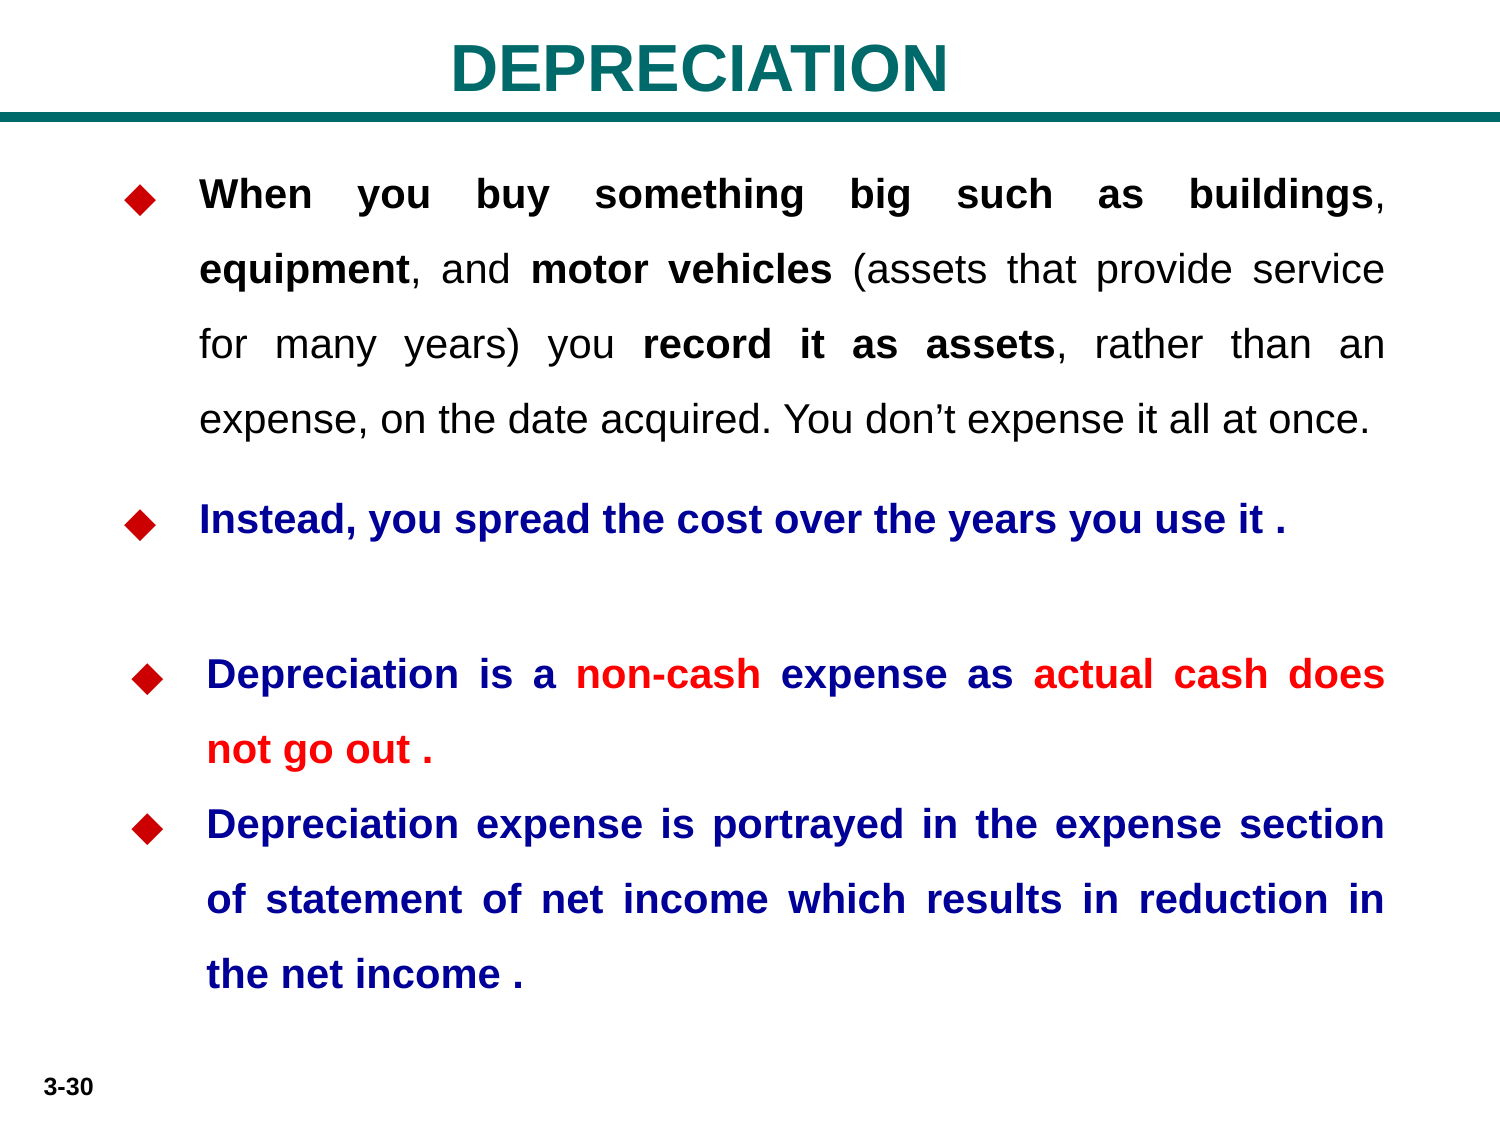

DEPRECIATION
When you buy something big such as buildings, equipment, and motor vehicles (assets that provide service for many years) you record it as assets, rather than an expense, on the date acquired. You don’t expense it all at once.
Instead, you spread the cost over the years you use it .
Depreciation is a non-cash expense as actual cash does not go out .
Depreciation expense is portrayed in the expense section of statement of net income which results in reduction in the net income .